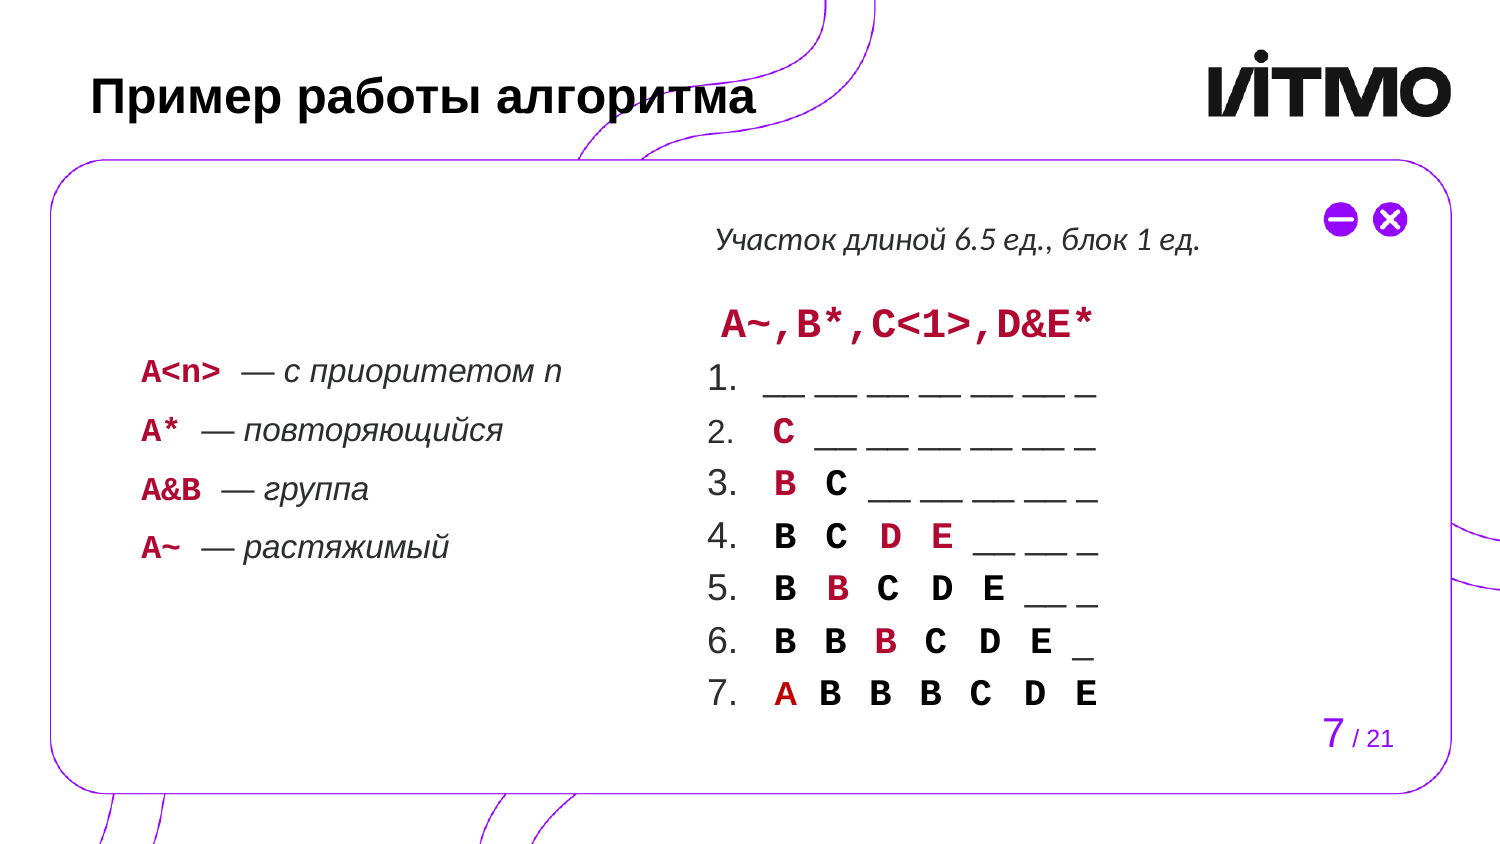

# Пример работы алгоритма
 Участок длиной 6.5 ед., блок 1 ед.
A~,B*,C<1>,D&E*
__ __ __ __ __ __ _
 C  __ __ __ __ __ _
 B   C  __ __ __ __ _
 B   C   D   E  __ __ _
 B   B   C   D   E  __ _
 B   B   B   C   D   E  _
 A  B   B   B   C   D   E

A<n> — с приоритетом n
A* — повторяющийся
A&B — группа
A~ — растяжимый
7 / 21